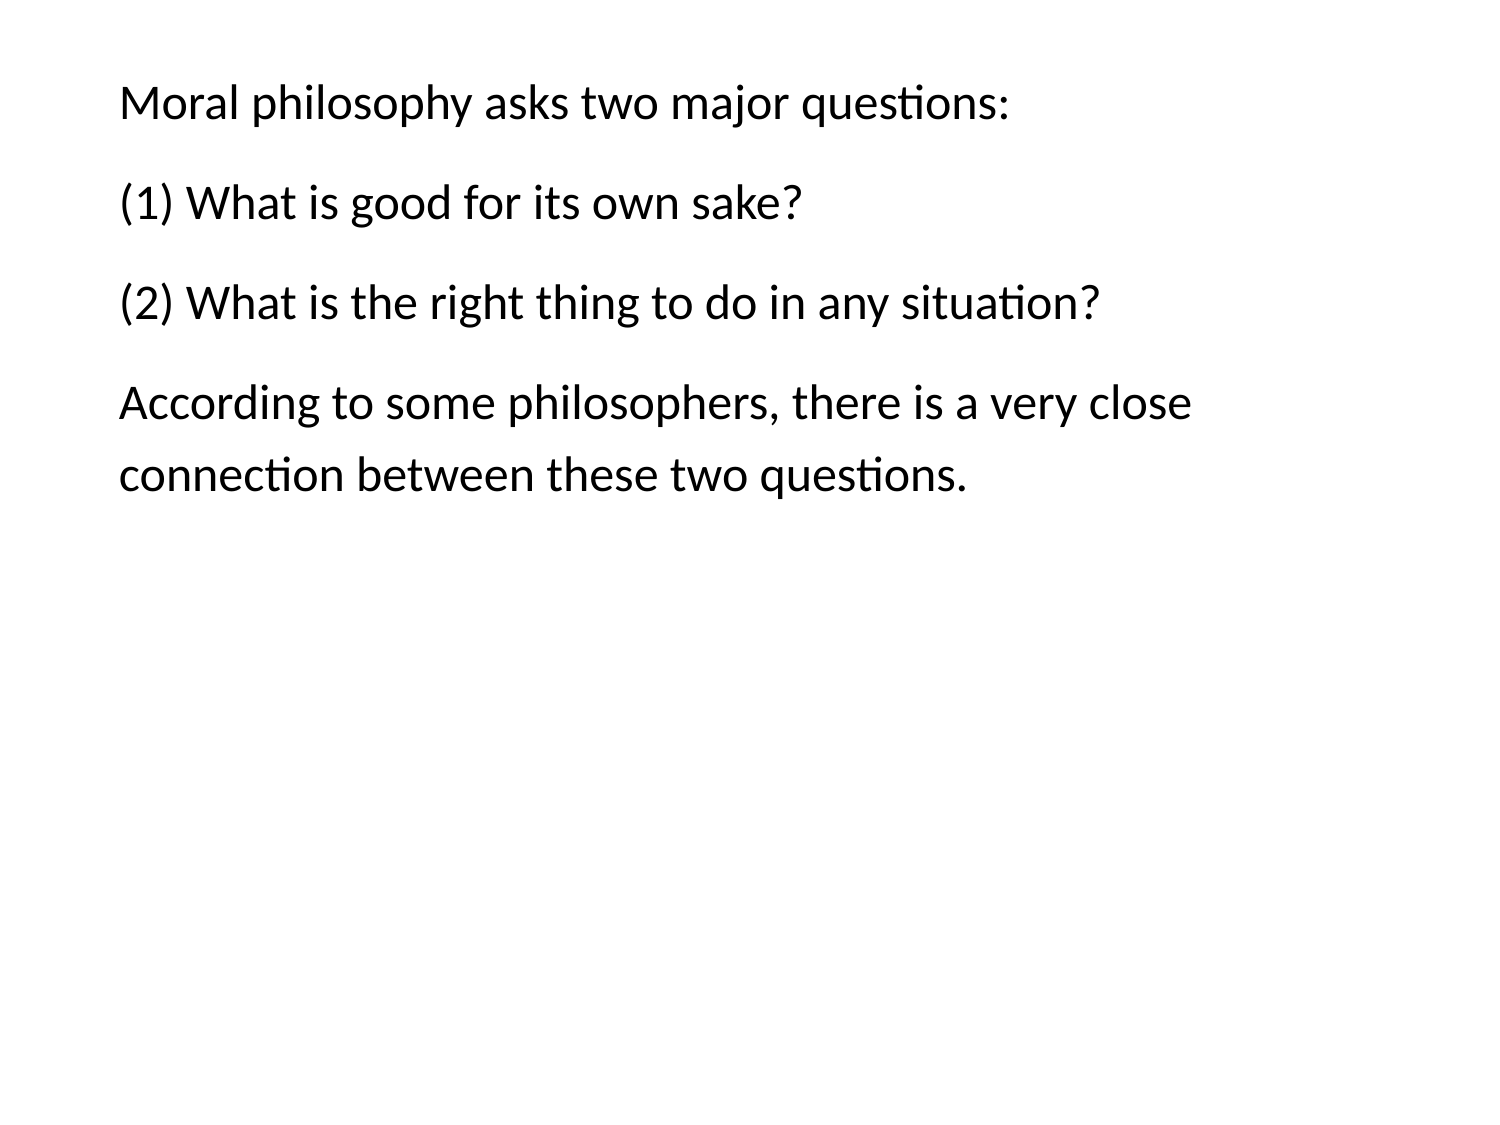

Moral philosophy asks two major questions:
(1) What is good for its own sake?
(2) What is the right thing to do in any situation?
According to some philosophers, there is a very close connection between these two questions.
These philosophers, known as “consequentialists,” say that the right thing to do in any situation is whatever will create the greatest net amount of that which is good for its own sake.
In other words, consequentialism is the view that the right thing to do in any situation is whatever will have the best consequences, in terms of the creation of absolute goodness or the elimination or avoidance of absolute badness.